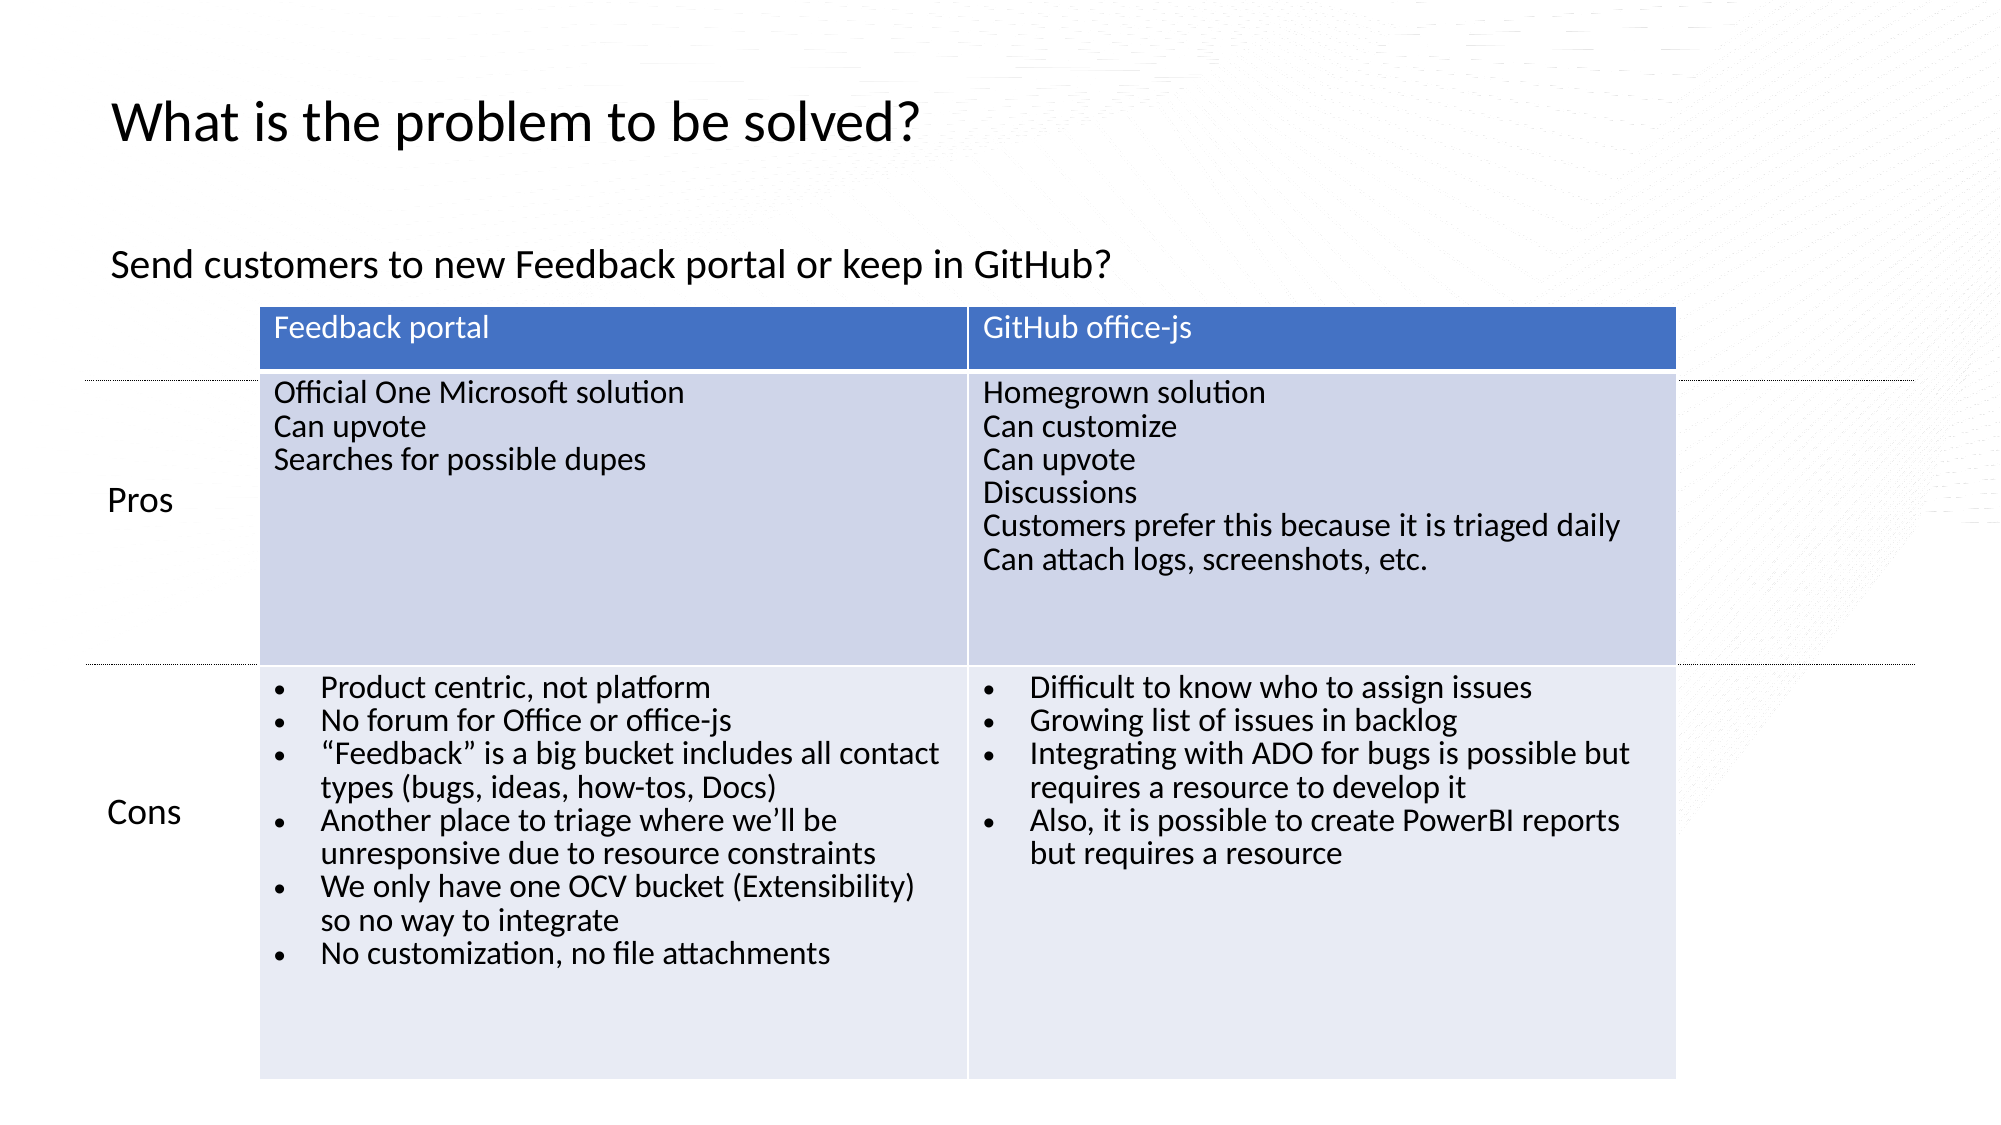

# What is the problem to be solved?
Send customers to new Feedback portal or keep in GitHub?
| Feedback portal | GitHub office-js |
| --- | --- |
| Official One Microsoft solution Can upvote Searches for possible dupes | Homegrown solution Can customize Can upvote Discussions Customers prefer this because it is triaged daily Can attach logs, screenshots, etc. |
| Product centric, not platform No forum for Office or office-js “Feedback” is a big bucket includes all contact types (bugs, ideas, how-tos, Docs) Another place to triage where we’ll be unresponsive due to resource constraints We only have one OCV bucket (Extensibility) so no way to integrate No customization, no file attachments | Difficult to know who to assign issues Growing list of issues in backlog Integrating with ADO for bugs is possible but requires a resource to develop it Also, it is possible to create PowerBI reports but requires a resource |
Pros
Cons